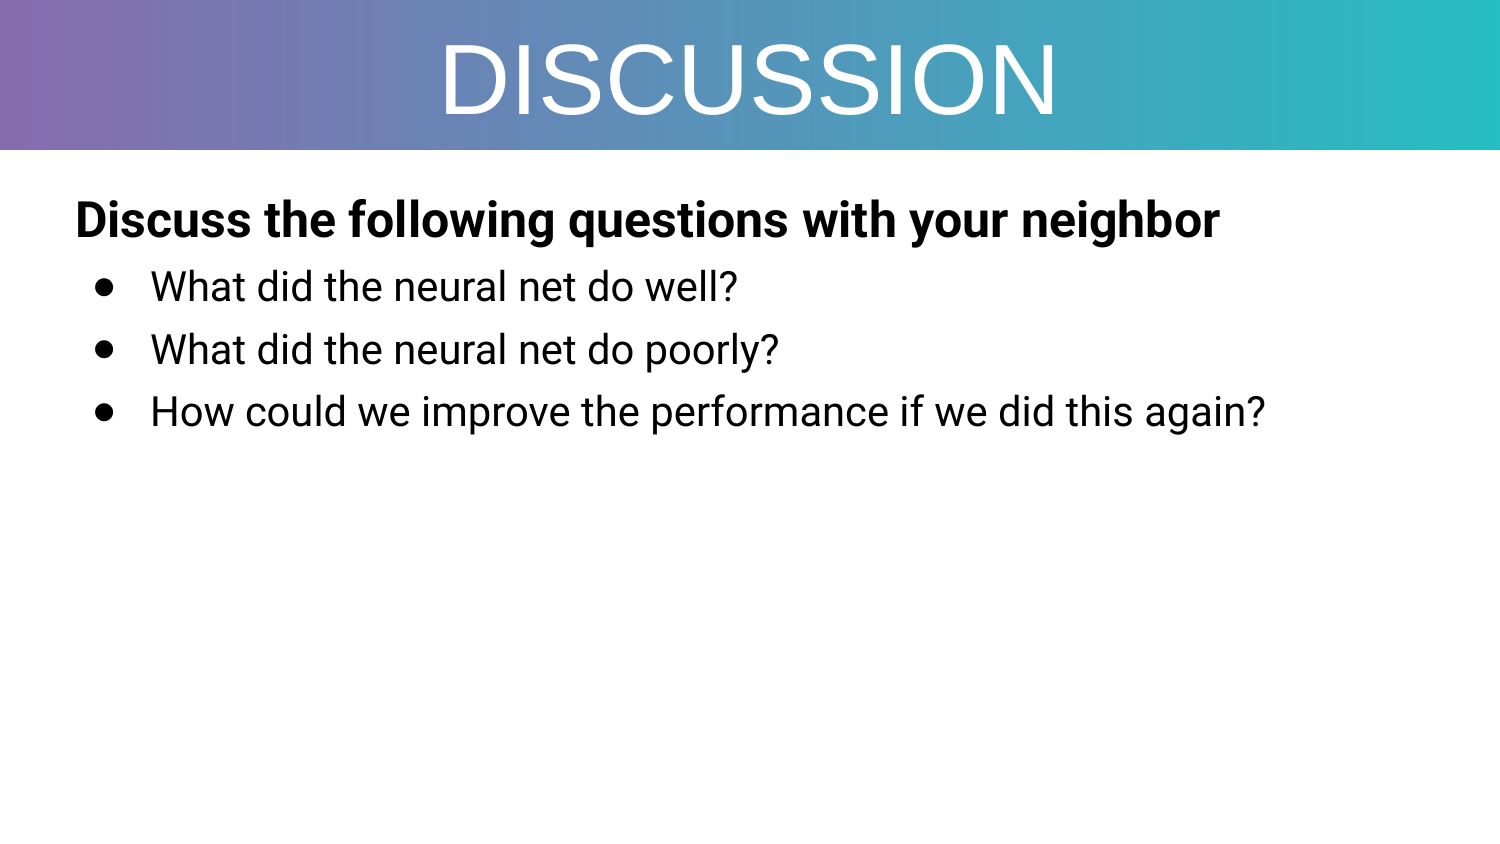

DISCUSSION
Discuss the following questions with your neighbor
What did the neural net do well?
What did the neural net do poorly?
How could we improve the performance if we did this again?